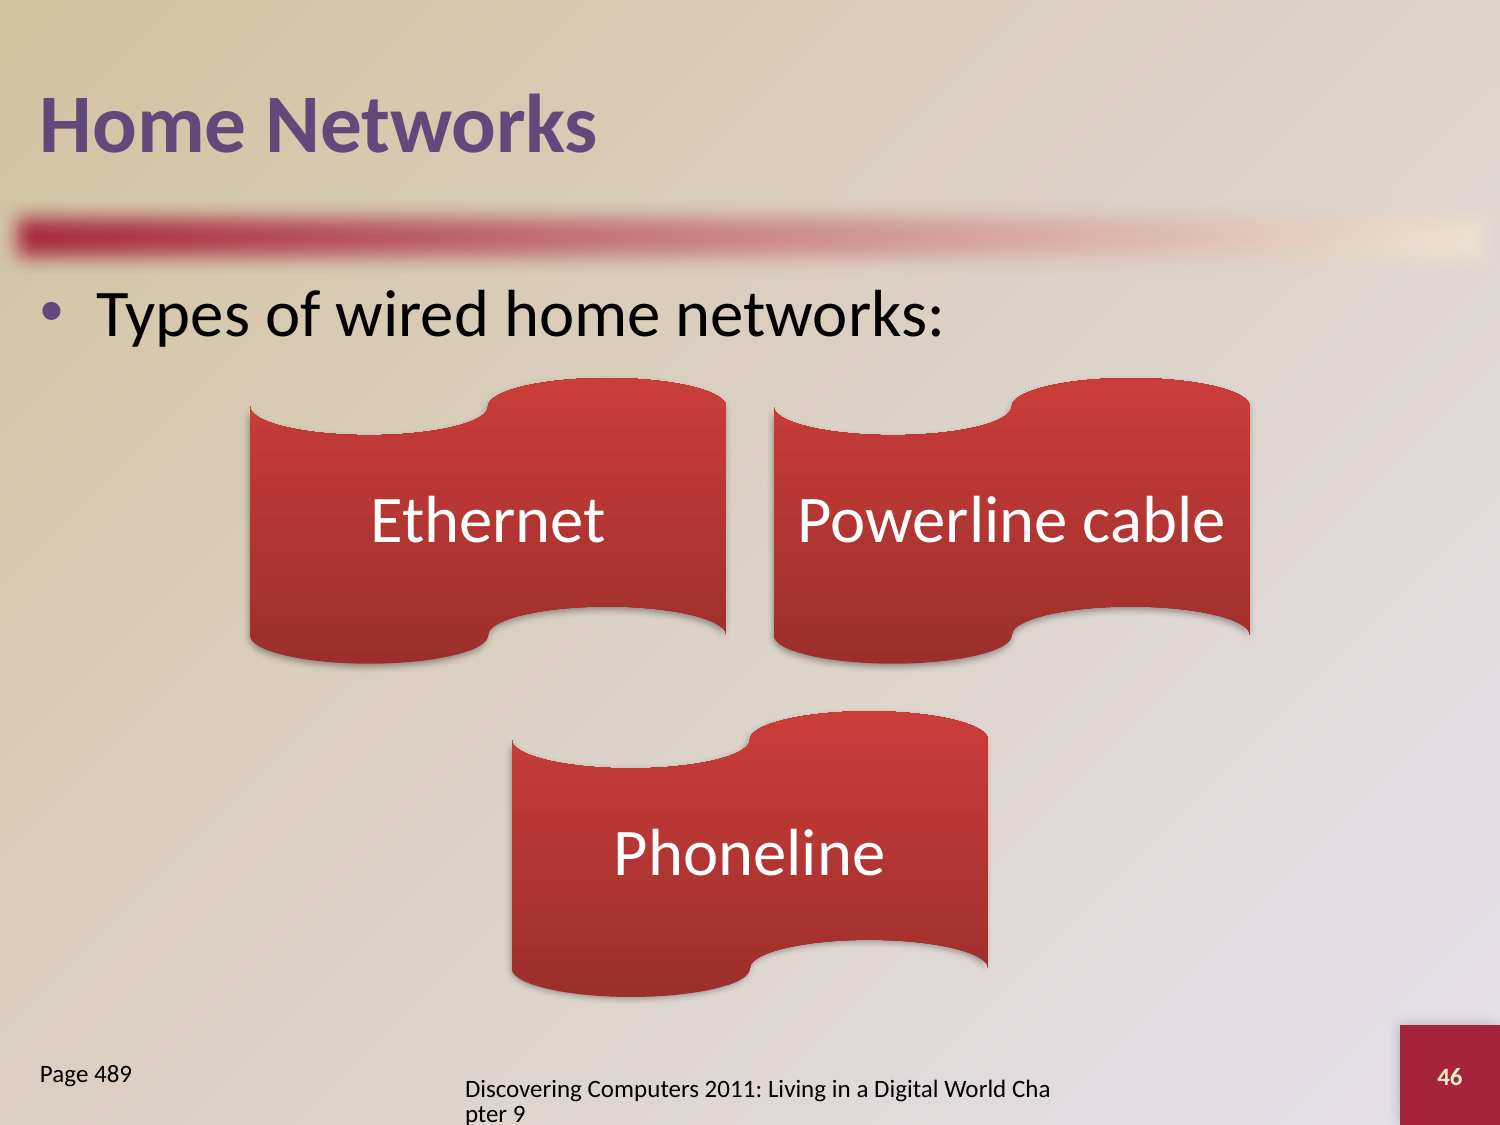

# Home Networks
Types of wired home networks:

Ethernet
Powerline cable
Phoneline
46
Page 489
Discovering Computers 2011: Living in a Digital World Chapter 9